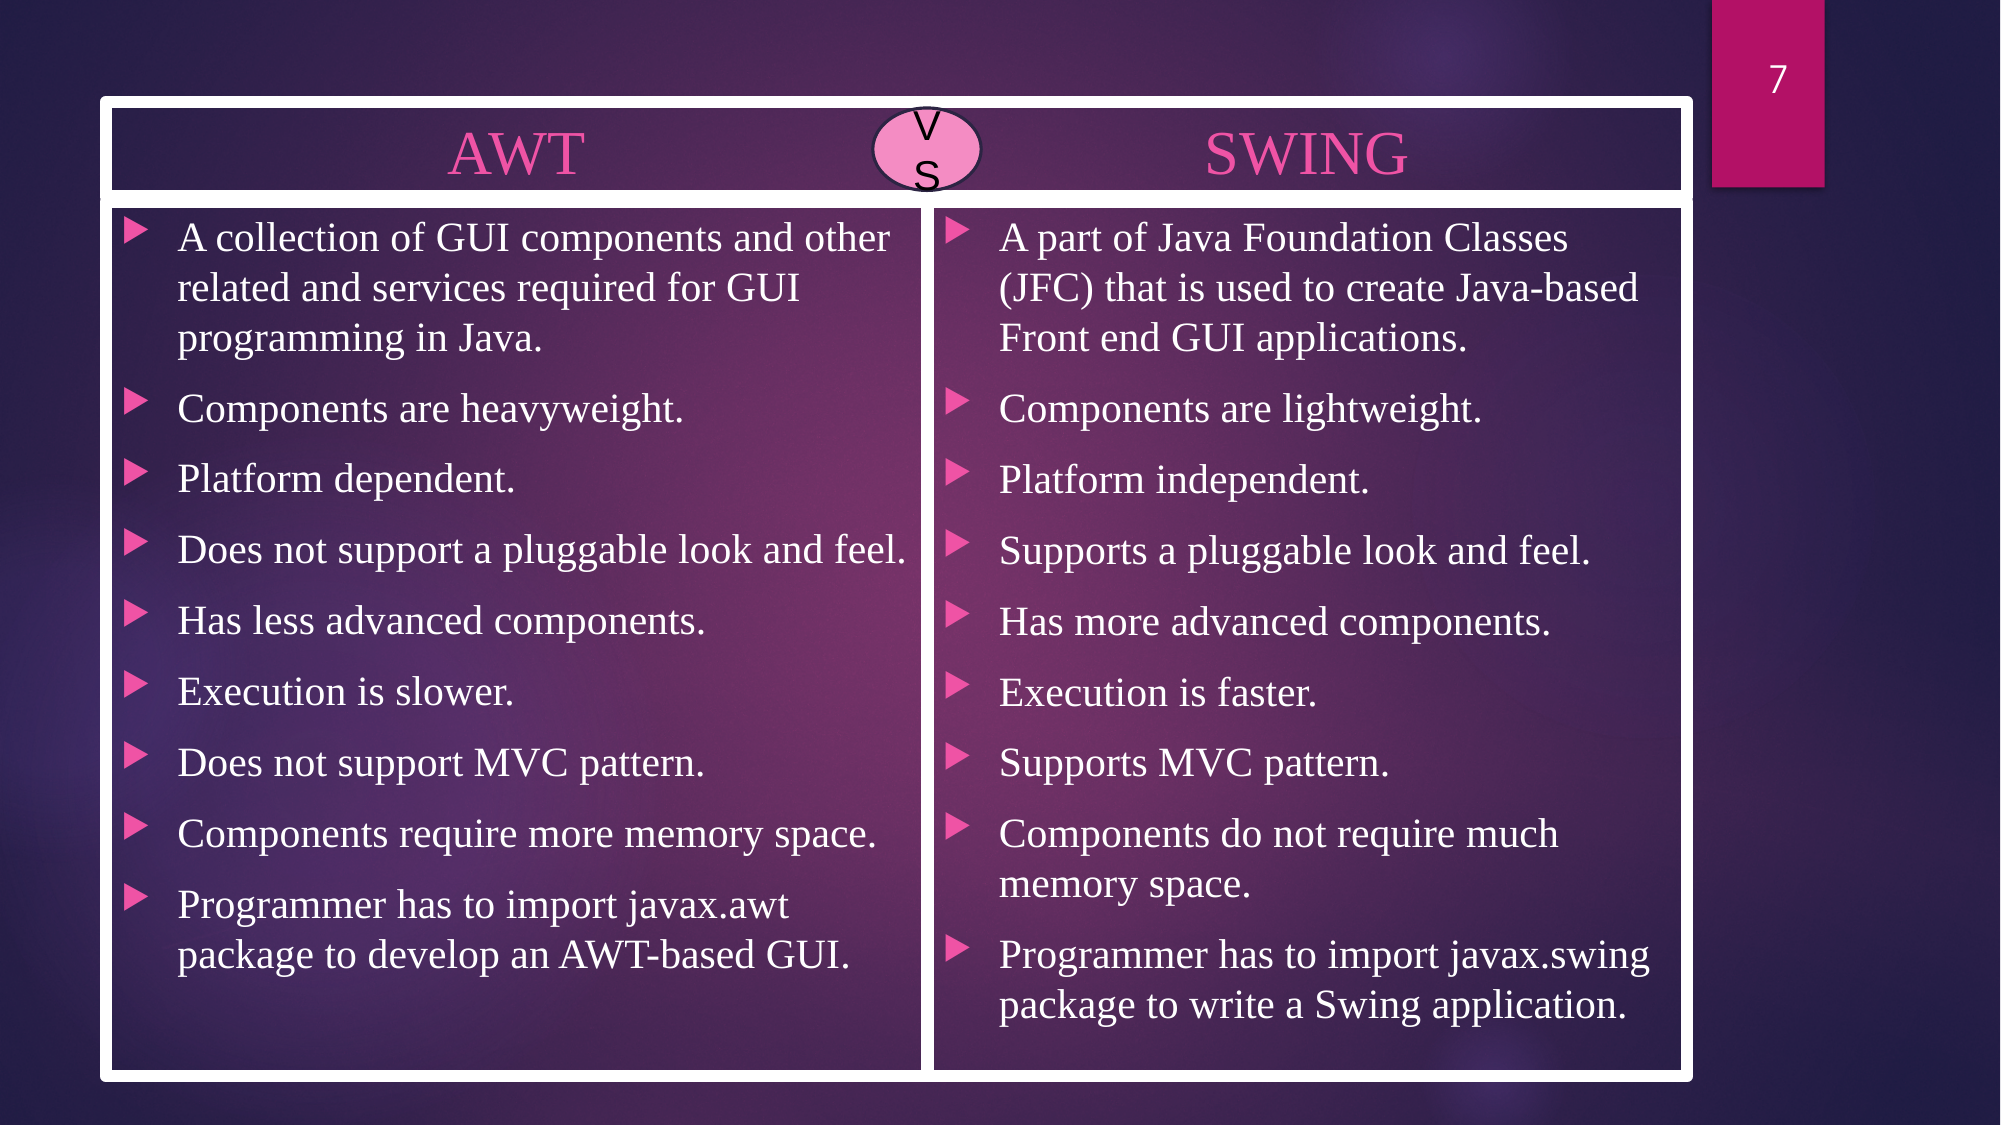

7
AWT
SWING
VS
A collection of GUI components and other related and services required for GUI programming in Java.
Components are heavyweight.
Platform dependent.
Does not support a pluggable look and feel.
Has less advanced components.
Execution is slower.
Does not support MVC pattern.
Components require more memory space.
Programmer has to import javax.awt package to develop an AWT-based GUI.
A part of Java Foundation Classes (JFC) that is used to create Java-based Front end GUI applications.
Components are lightweight.
Platform independent.
Supports a pluggable look and feel.
Has more advanced components.
Execution is faster.
Supports MVC pattern.
Components do not require much memory space.
Programmer has to import javax.swing package to write a Swing application.